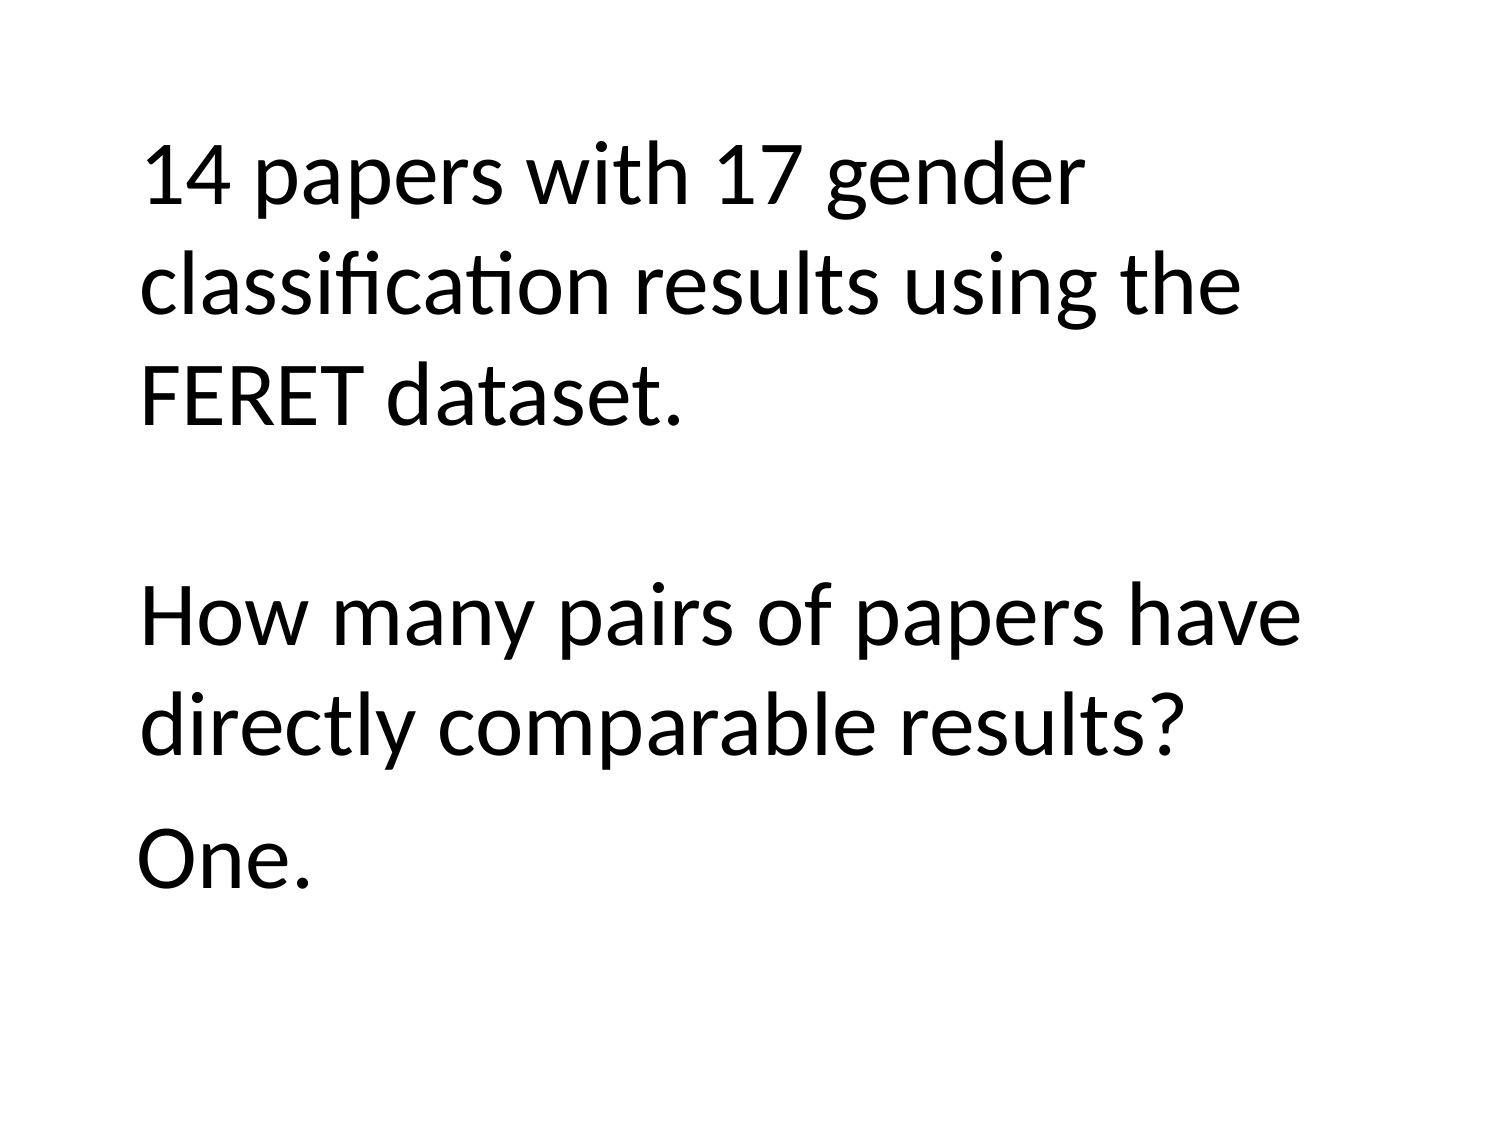

# 14 papers with 17 gender classification results using the FERET dataset. How many pairs of papers have directly comparable results?
One.